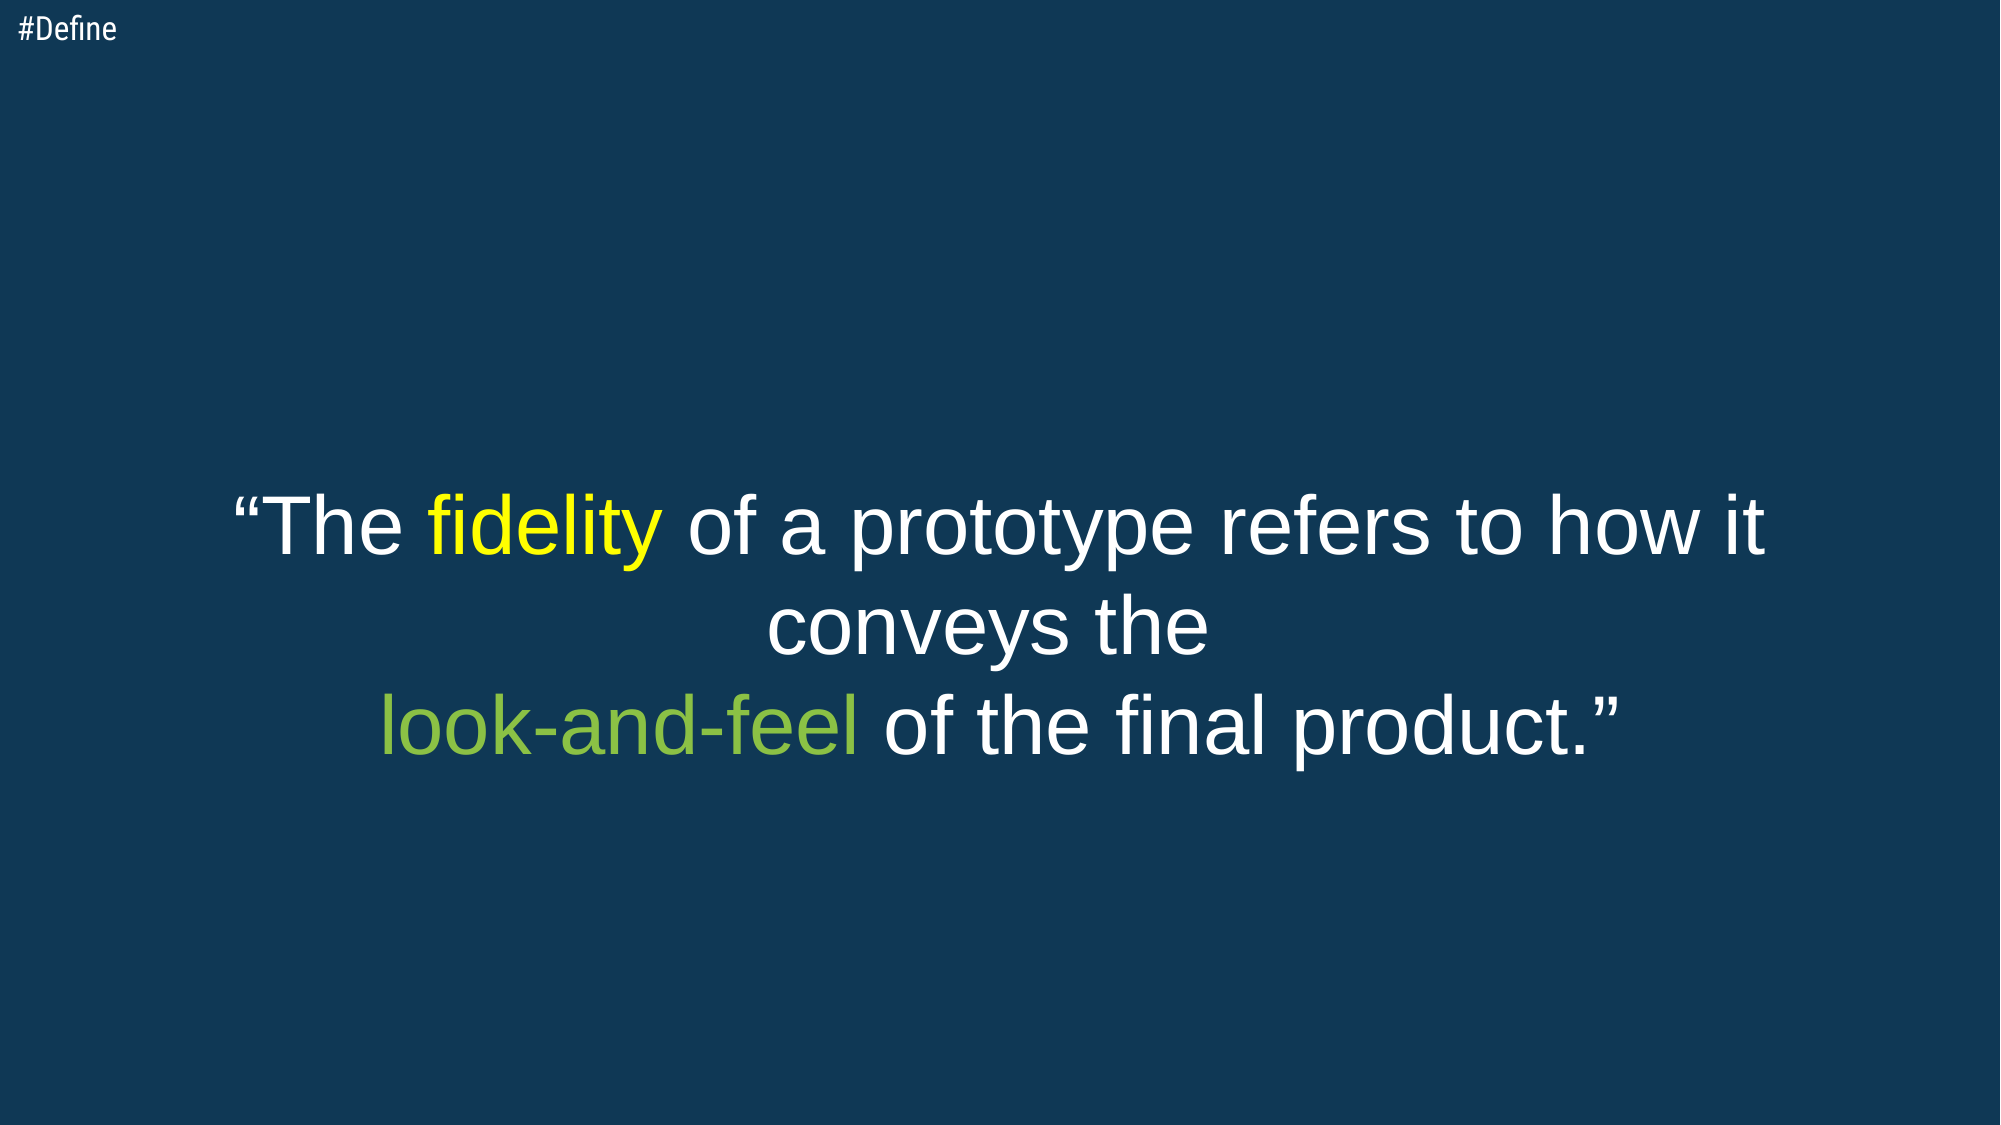

#Define
“The fidelity of a prototype refers to how it conveys the
look-and-feel of the final product.”